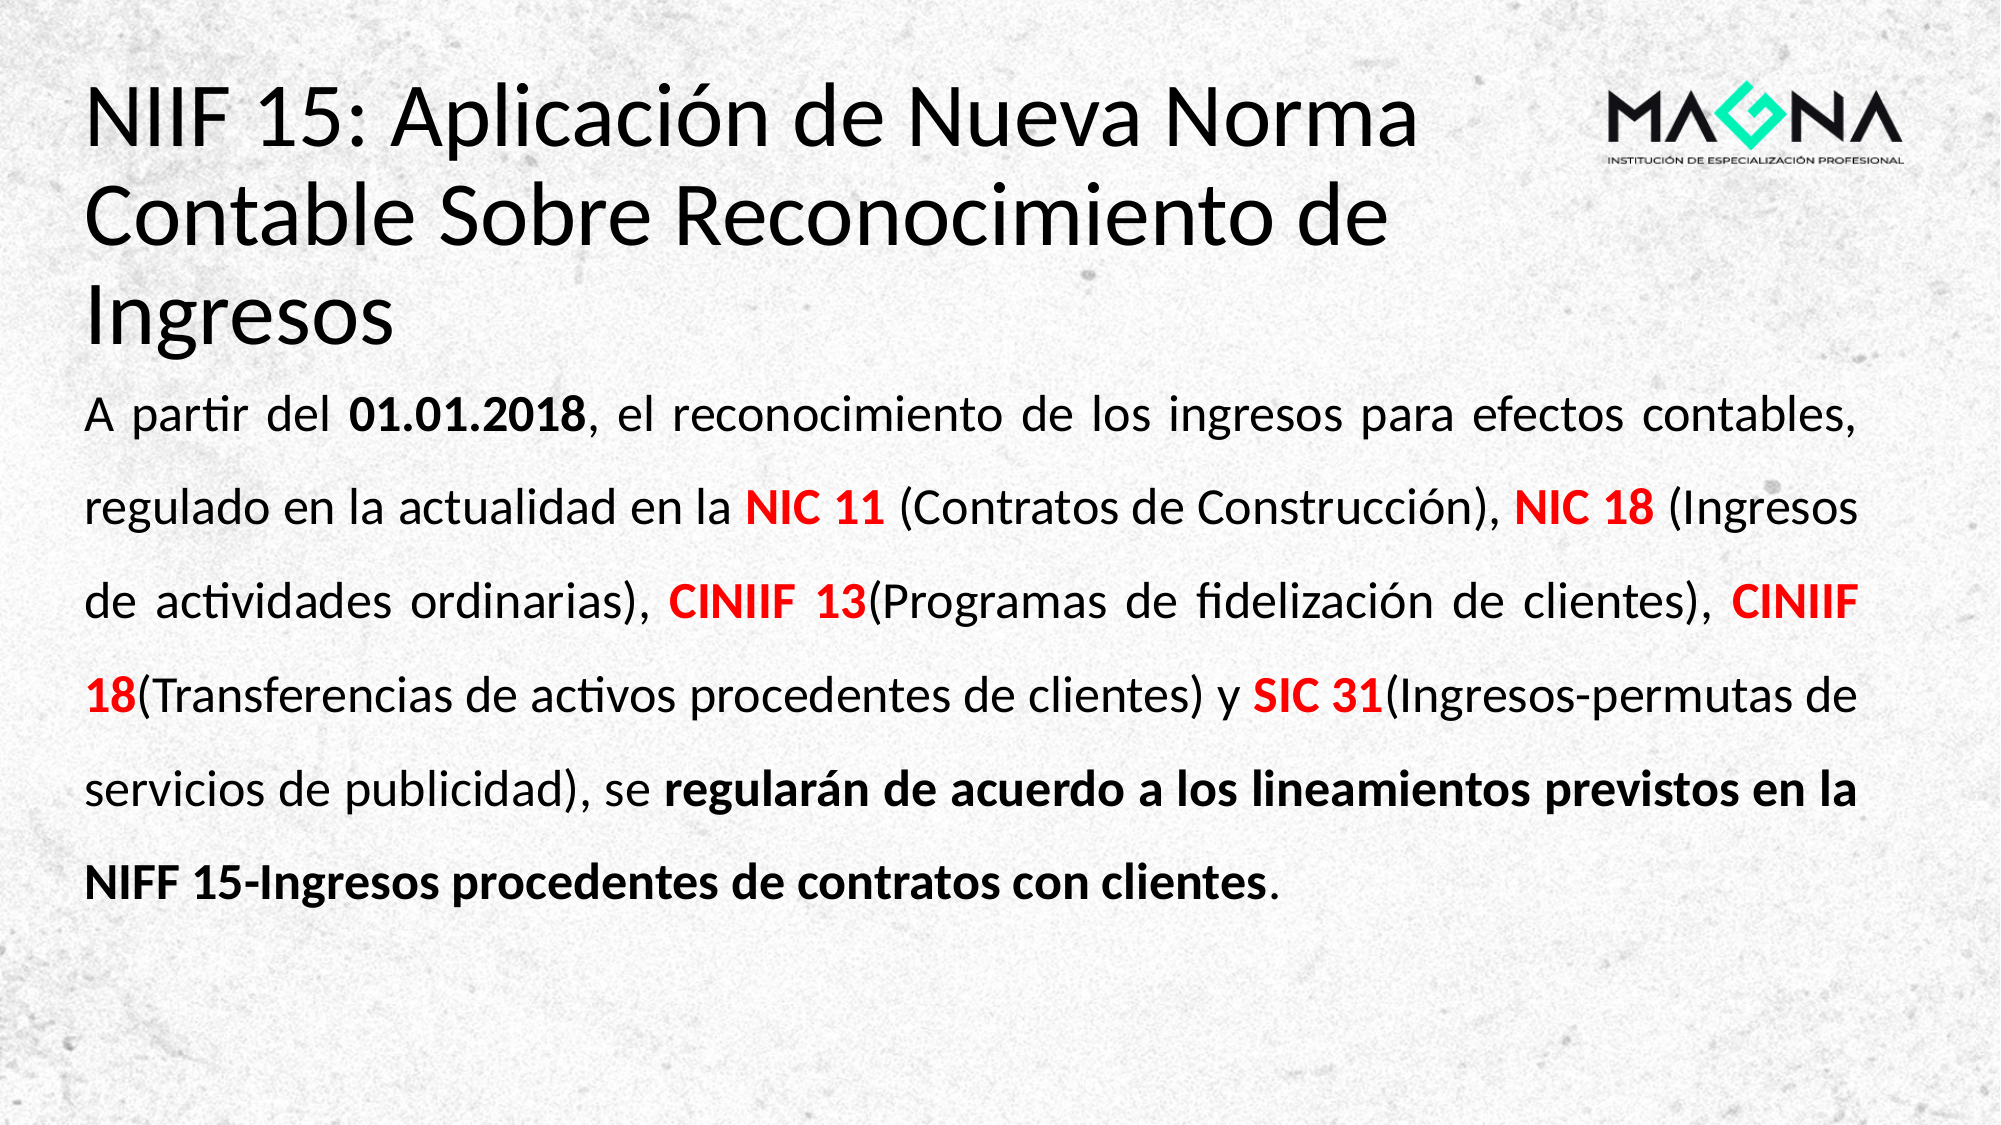

NIIF 15: Aplicación de Nueva Norma Contable Sobre Reconocimiento de Ingresos
A partir del 01.01.2018, el reconocimiento de los ingresos para efectos contables, regulado en la actualidad en la NIC 11 (Contratos de Construcción), NIC 18 (Ingresos de actividades ordinarias), CINIIF 13(Programas de fidelización de clientes), CINIIF 18(Transferencias de activos procedentes de clientes) y SIC 31(Ingresos-permutas de servicios de publicidad), se regularán de acuerdo a los lineamientos previstos en la NIFF 15-Ingresos procedentes de contratos con clientes.